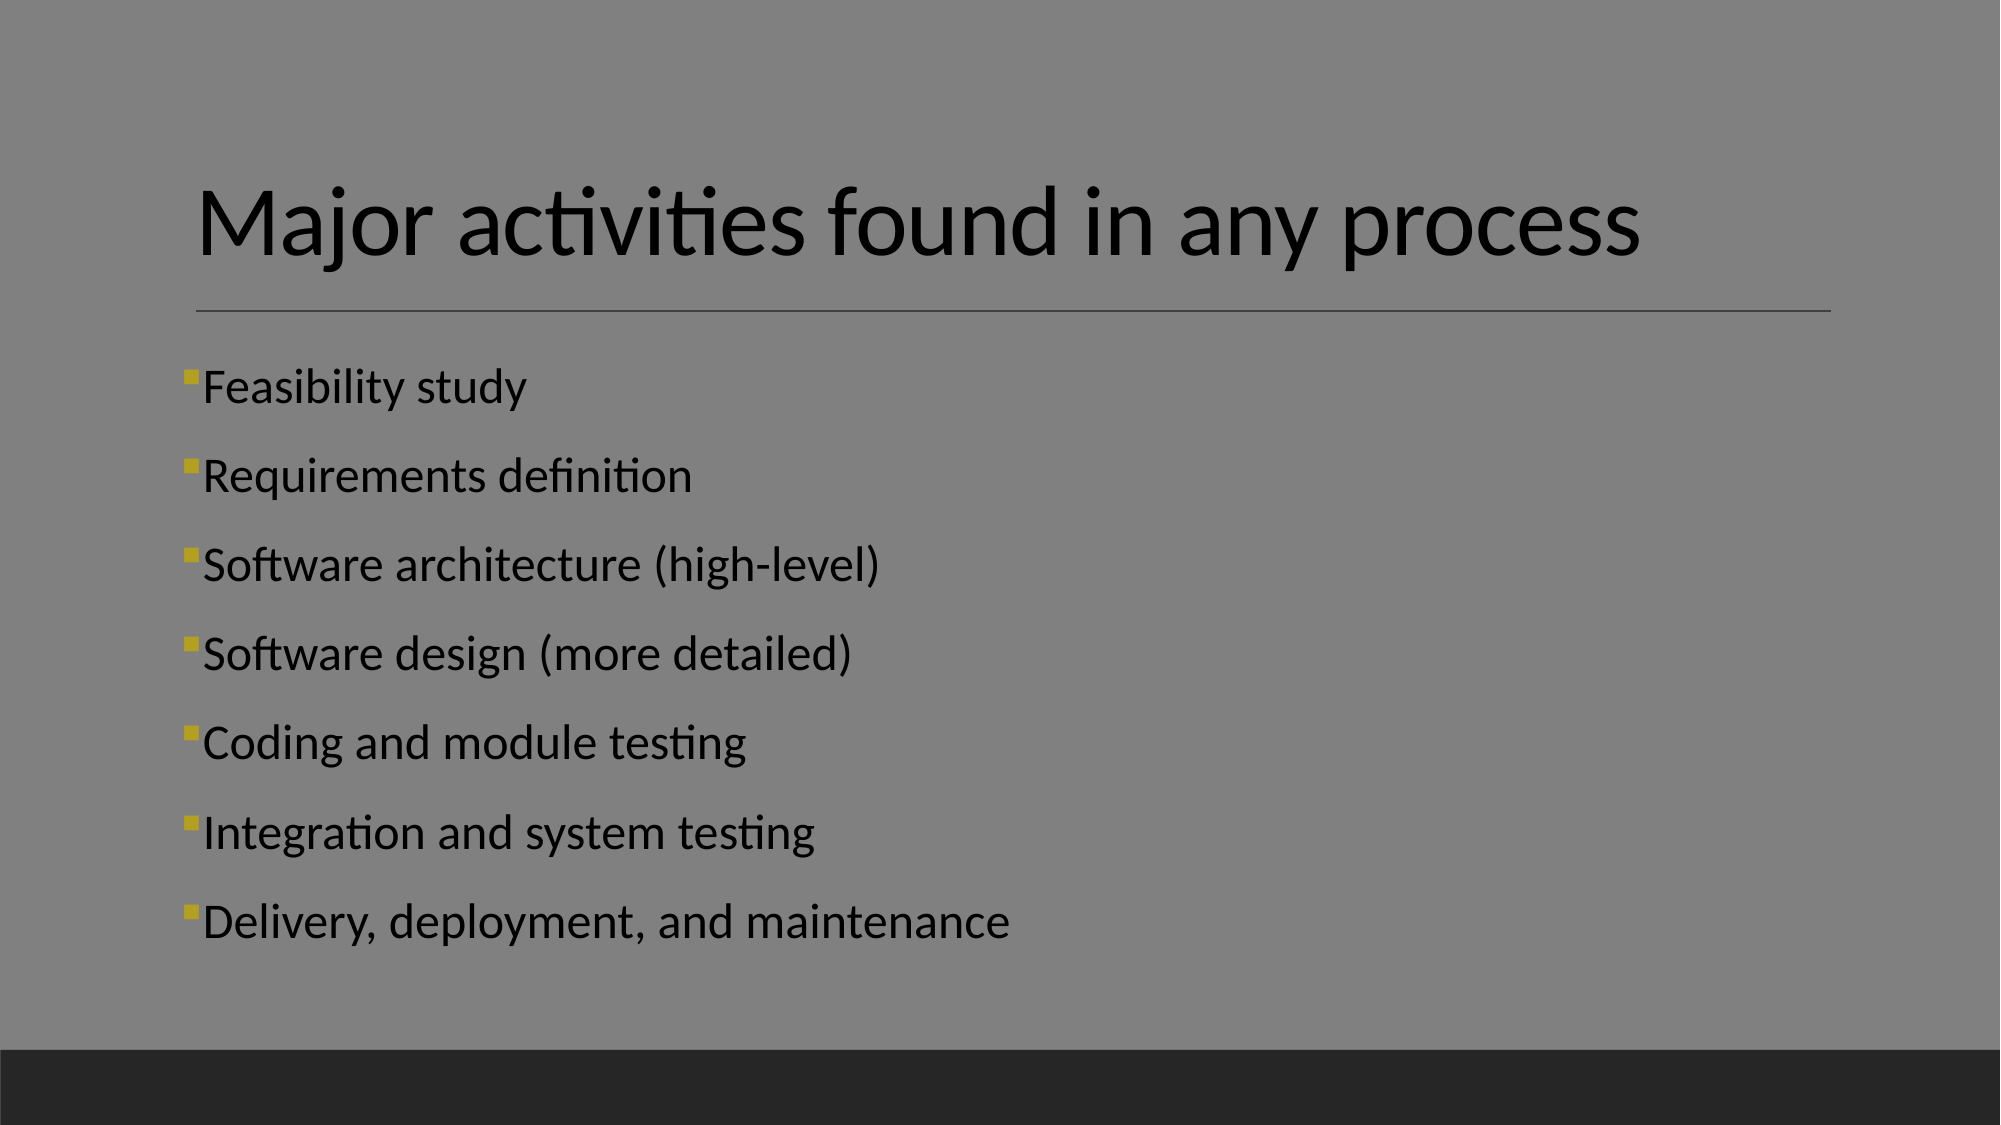

# Major activities found in any process
Feasibility study
Requirements definition
Software architecture (high-level)
Software design (more detailed)
Coding and module testing
Integration and system testing
Delivery, deployment, and maintenance